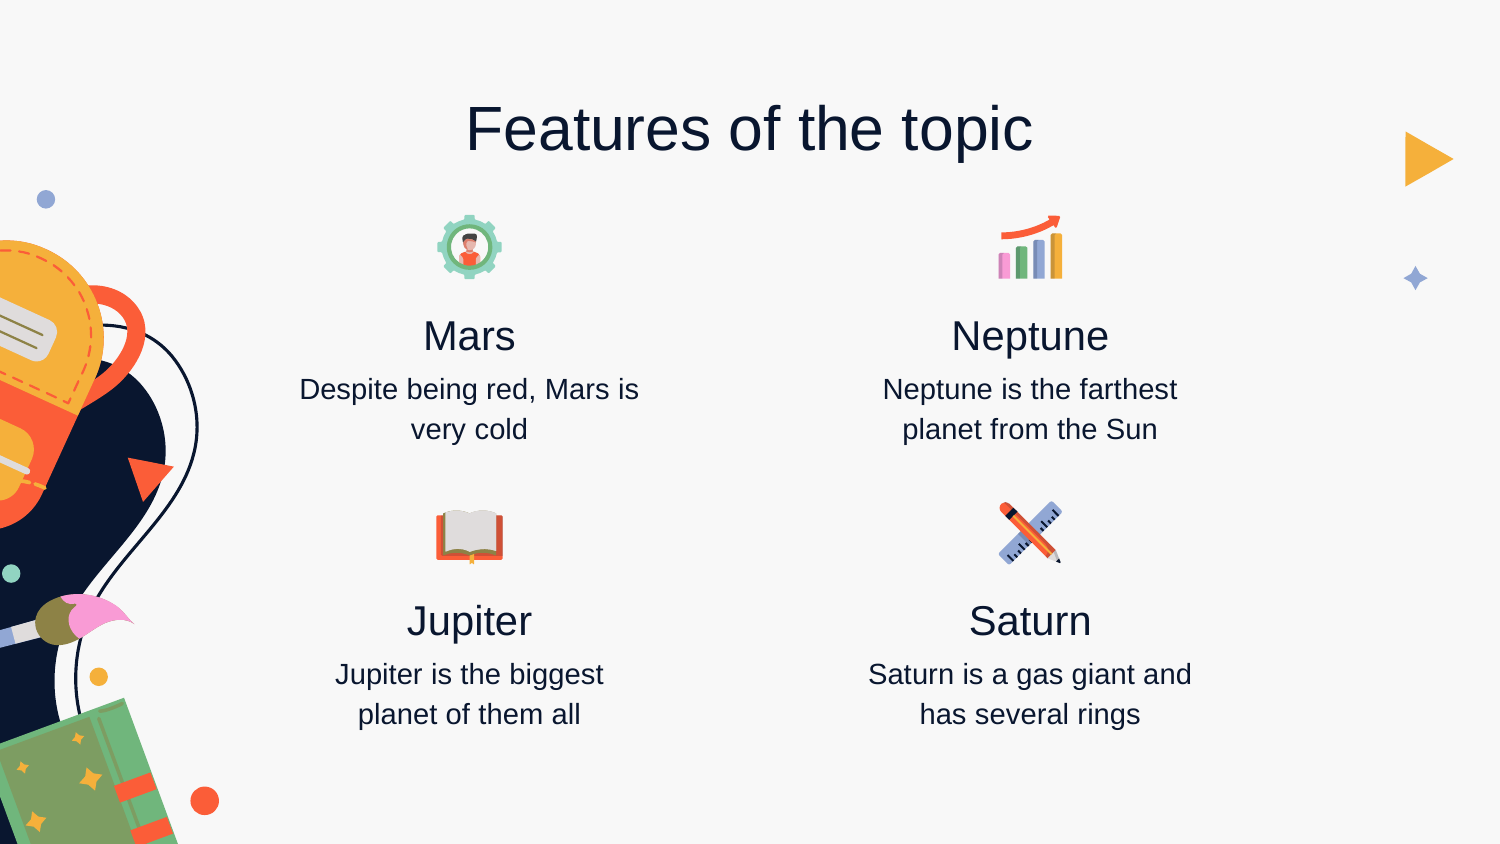

# Features of the topic

Mars
Neptune
Despite being red, Mars is very cold
Neptune is the farthest planet from the Sun

Jupiter
Saturn
Jupiter is the biggest planet of them all
Saturn is a gas giant and has several rings